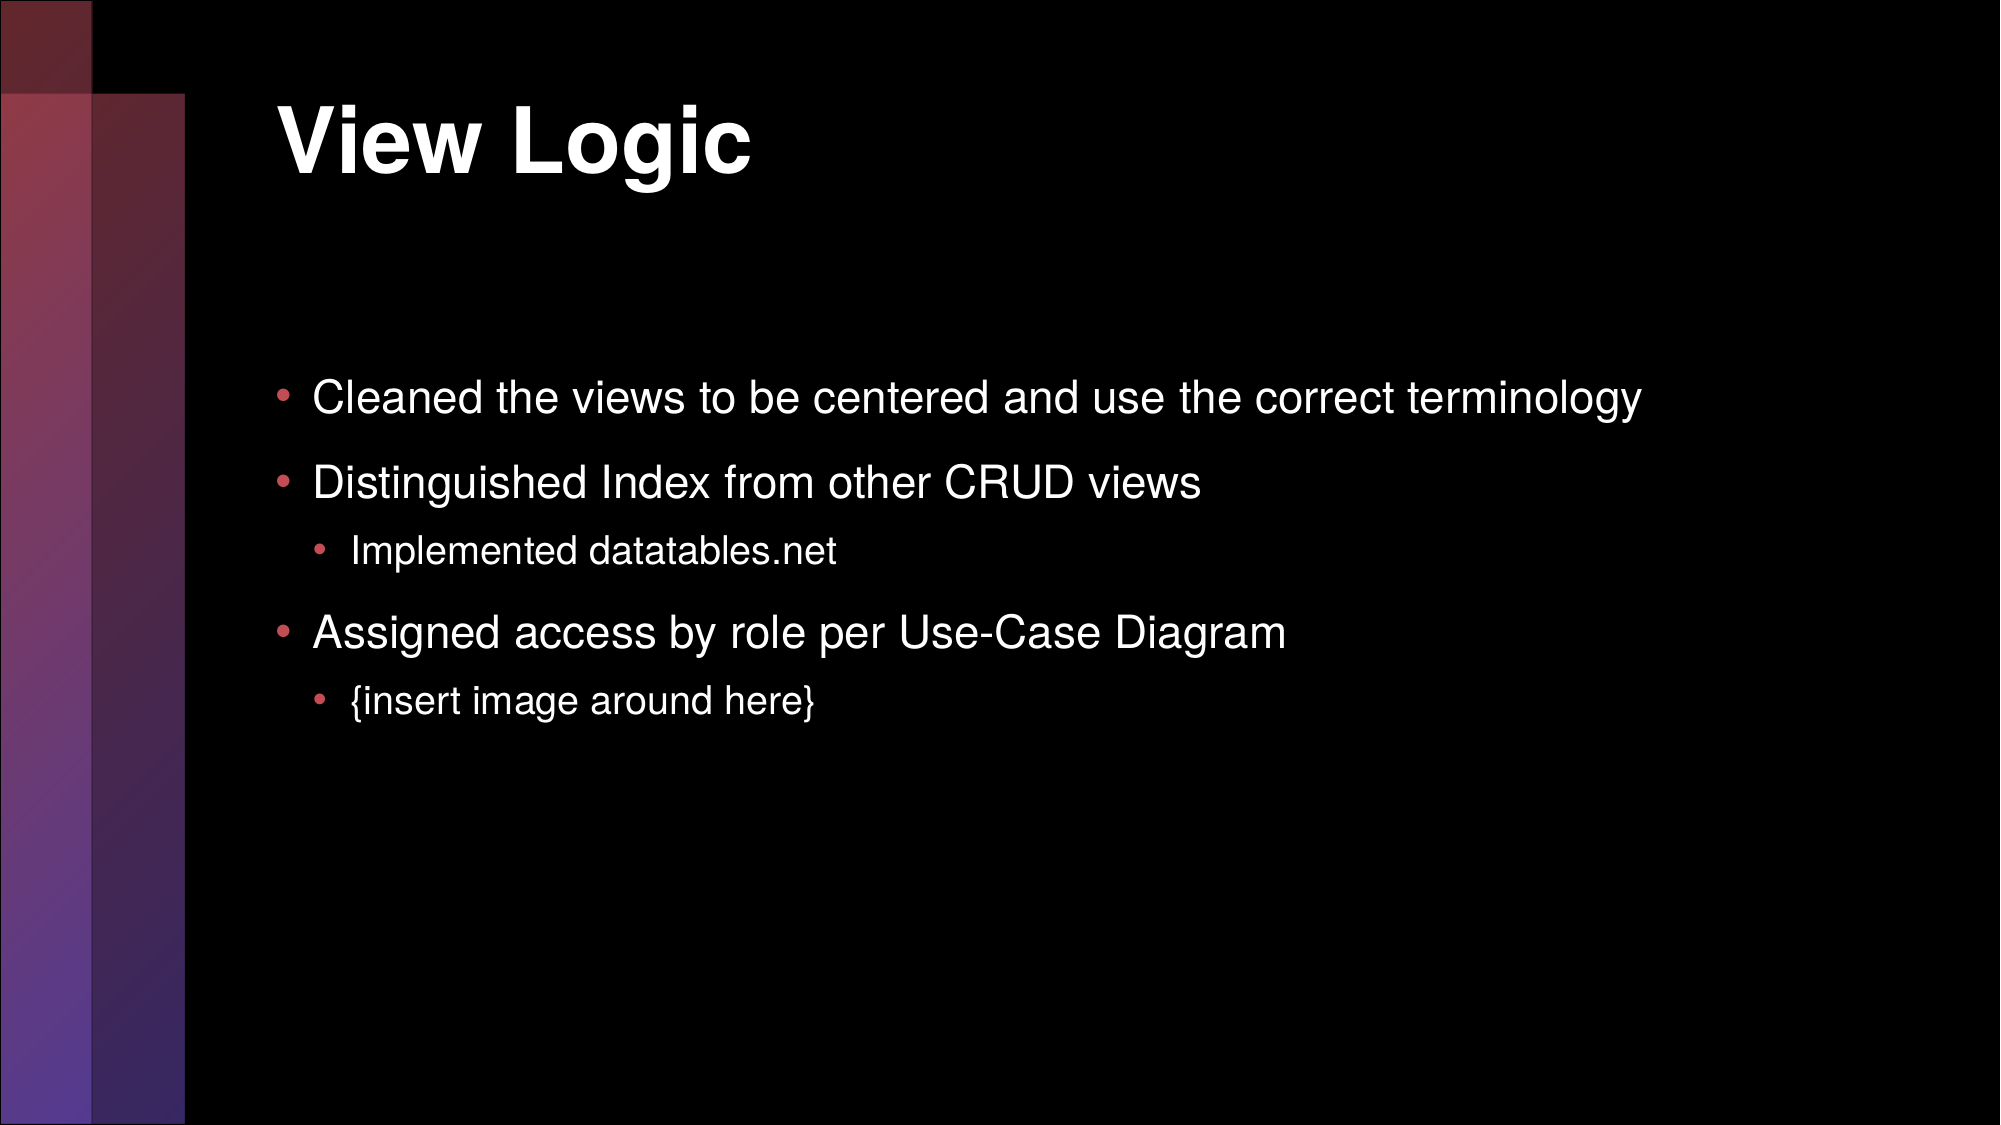

# View Logic
Cleaned the views to be centered and use the correct terminology
Distinguished Index from other CRUD views
Implemented datatables.net
Assigned access by role per Use-Case Diagram
{insert image around here}